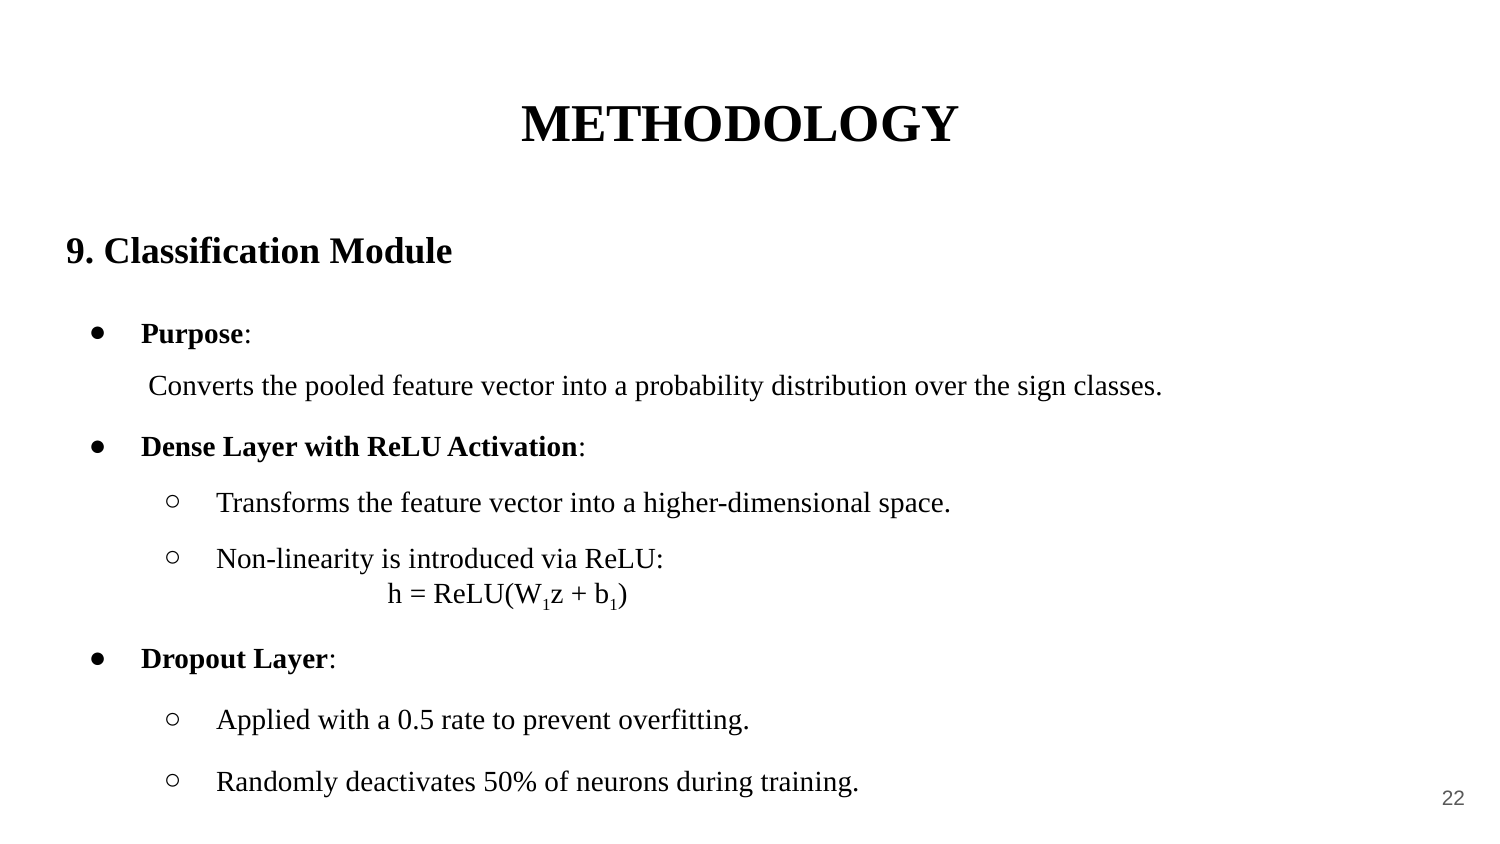

# METHODOLOGY

9. Classification Module
Purpose:
 Converts the pooled feature vector into a probability distribution over the sign classes.
Dense Layer with ReLU Activation:
Transforms the feature vector into a higher-dimensional space.
Non-linearity is introduced via ReLU:
 	   h = ReLU(W1z + b1)
Dropout Layer:
Applied with a 0.5 rate to prevent overfitting.
Randomly deactivates 50% of neurons during training.

22